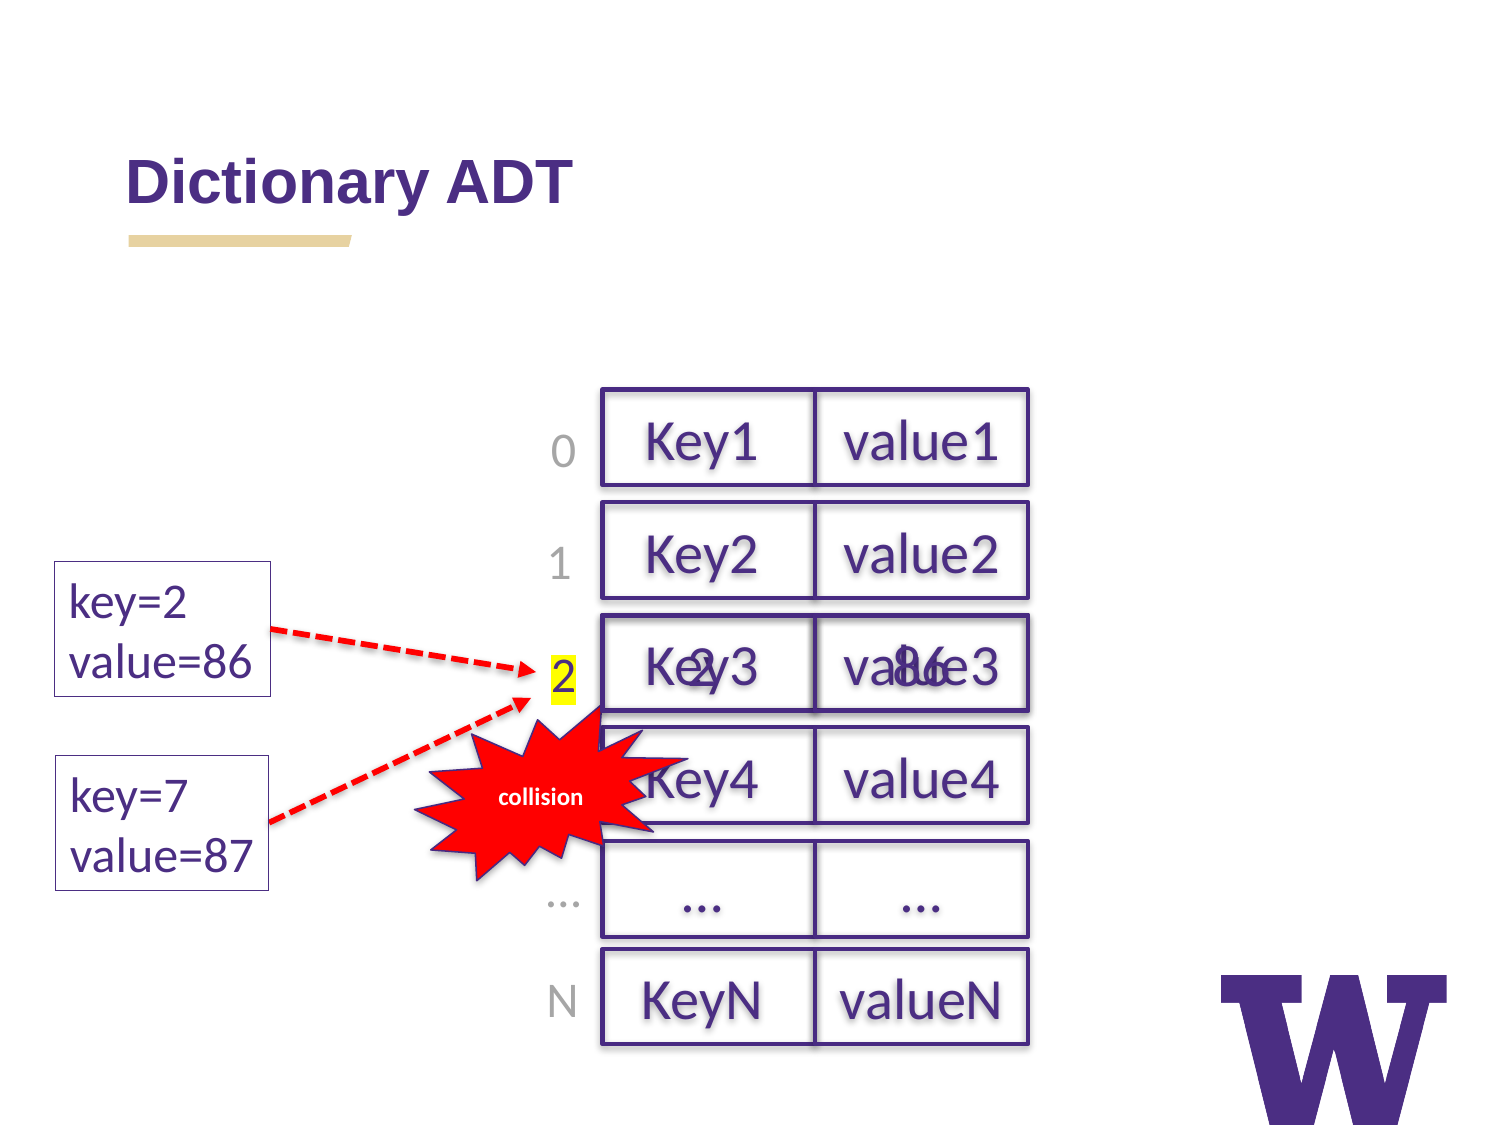

# Dictionary ADT

Key1
value1
0

Key2
value2
1
key=2
value=86

Key3
value3

2
86
2
key=7
value=87
collision

Key4
value4
3

…
…
…

KeyN
valueN
N